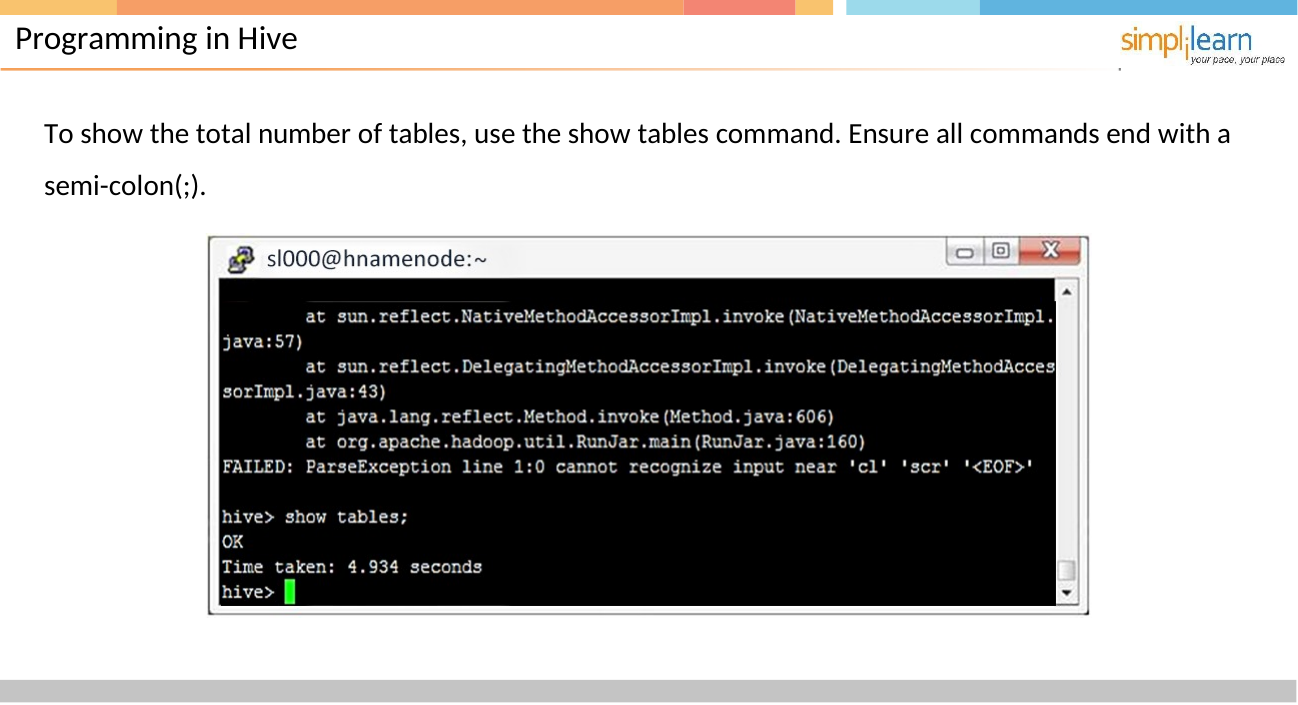

# Programming in Hive

To show the total number of tables, use the show tables command. Ensure all commands end with a
semi-colon(;).